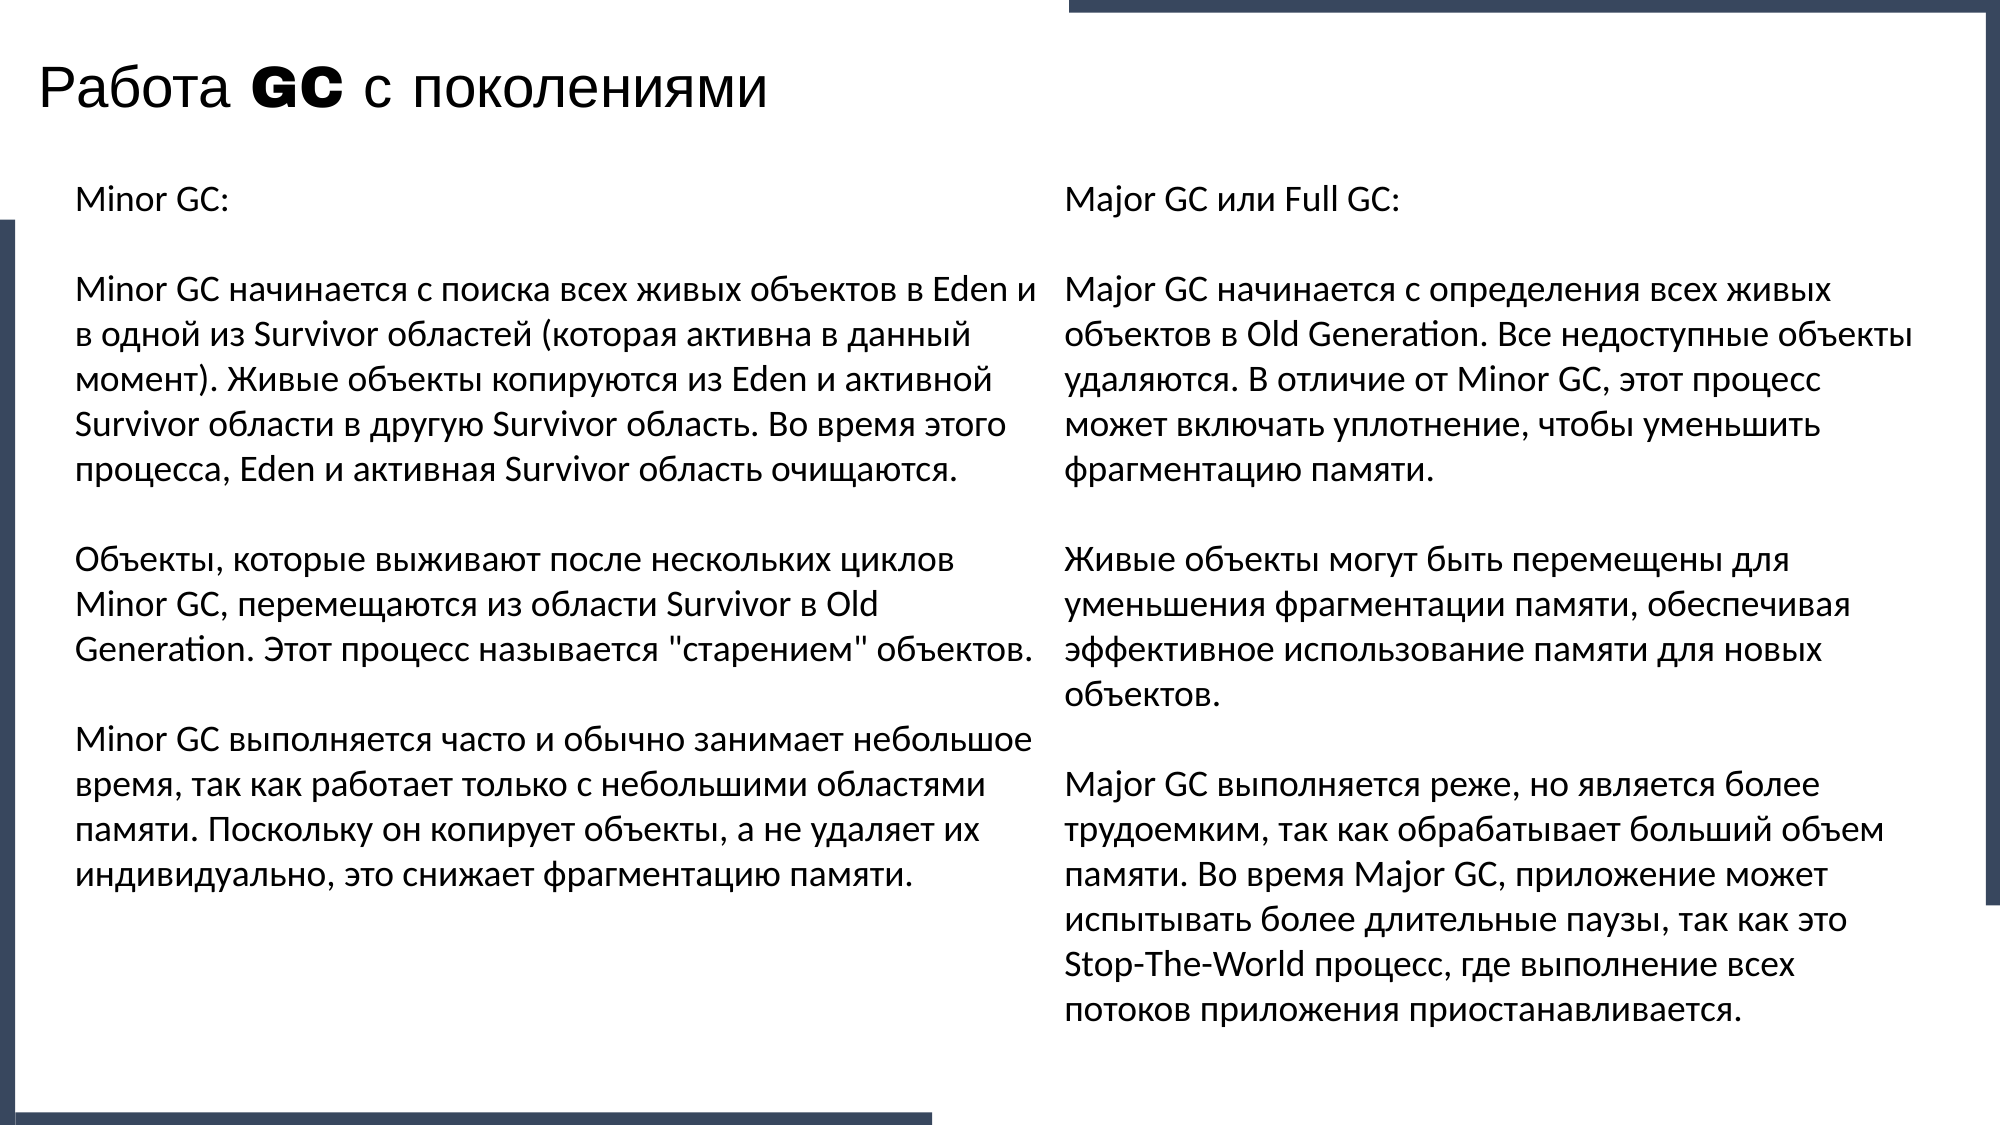

Работа GC с поколениями
Minor GC:

Minor GC начинается с поиска всех живых объектов в Eden и в одной из Survivor областей (которая активна в данный момент). Живые объекты копируются из Eden и активной Survivor области в другую Survivor область. Во время этого процесса, Eden и активная Survivor область очищаются.

Объекты, которые выживают после нескольких циклов Minor GC, перемещаются из области Survivor в Old Generation. Этот процесс называется "старением" объектов.

Minor GC выполняется часто и обычно занимает небольшое время, так как работает только с небольшими областями памяти. Поскольку он копирует объекты, а не удаляет их индивидуально, это снижает фрагментацию памяти.
Major GC или Full GC:

Major GC начинается с определения всех живых объектов в Old Generation. Все недоступные объекты удаляются. В отличие от Minor GC, этот процесс может включать уплотнение, чтобы уменьшить фрагментацию памяти.

Живые объекты могут быть перемещены для уменьшения фрагментации памяти, обеспечивая эффективное использование памяти для новых объектов.

Major GC выполняется реже, но является более трудоемким, так как обрабатывает больший объем памяти. Во время Major GC, приложение может испытывать более длительные паузы, так как это Stop-The-World процесс, где выполнение всех потоков приложения приостанавливается.